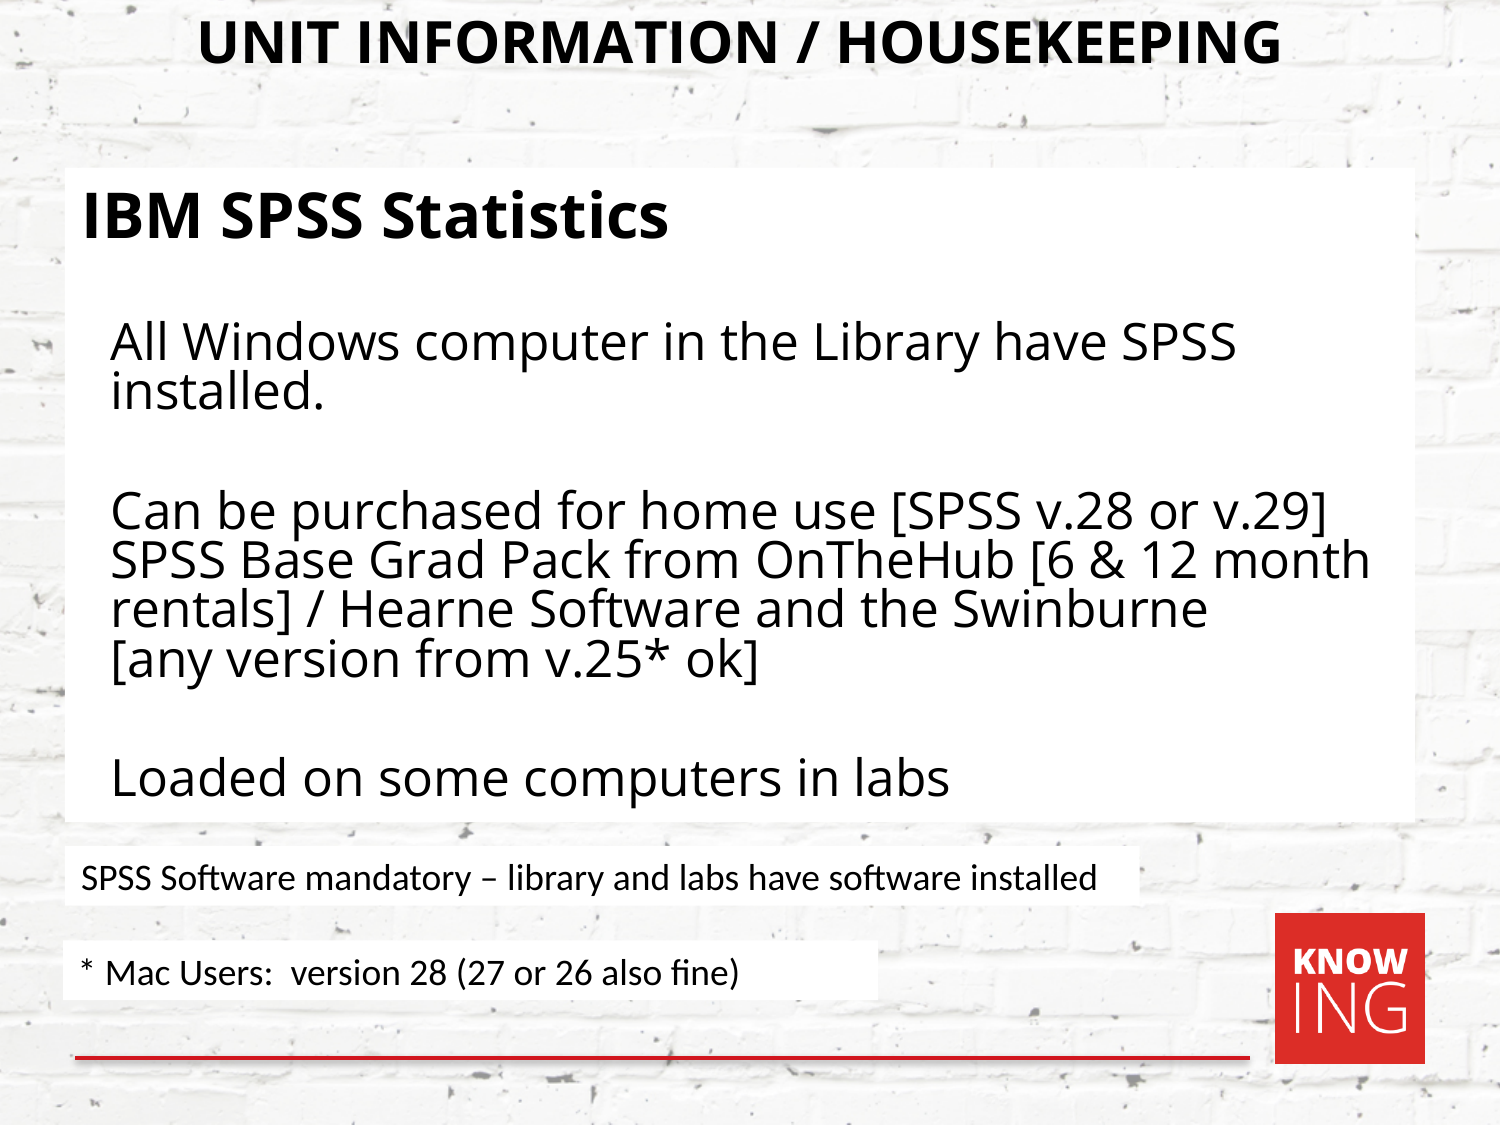

# UNIT INFORMATION / HOUSEKEEPING
IBM SPSS Statistics

All Windows computer in the Library have SPSS installed.

Can be purchased for home use [SPSS v.28 or v.29]
SPSS Base Grad Pack from OnTheHub [6 & 12 month rentals] / Hearne Software and the Swinburne
[any version from v.25* ok]

Loaded on some computers in labs

SPSS Software mandatory – library and labs have software installed
* Mac Users:  version 28 (27 or 26 also fine)